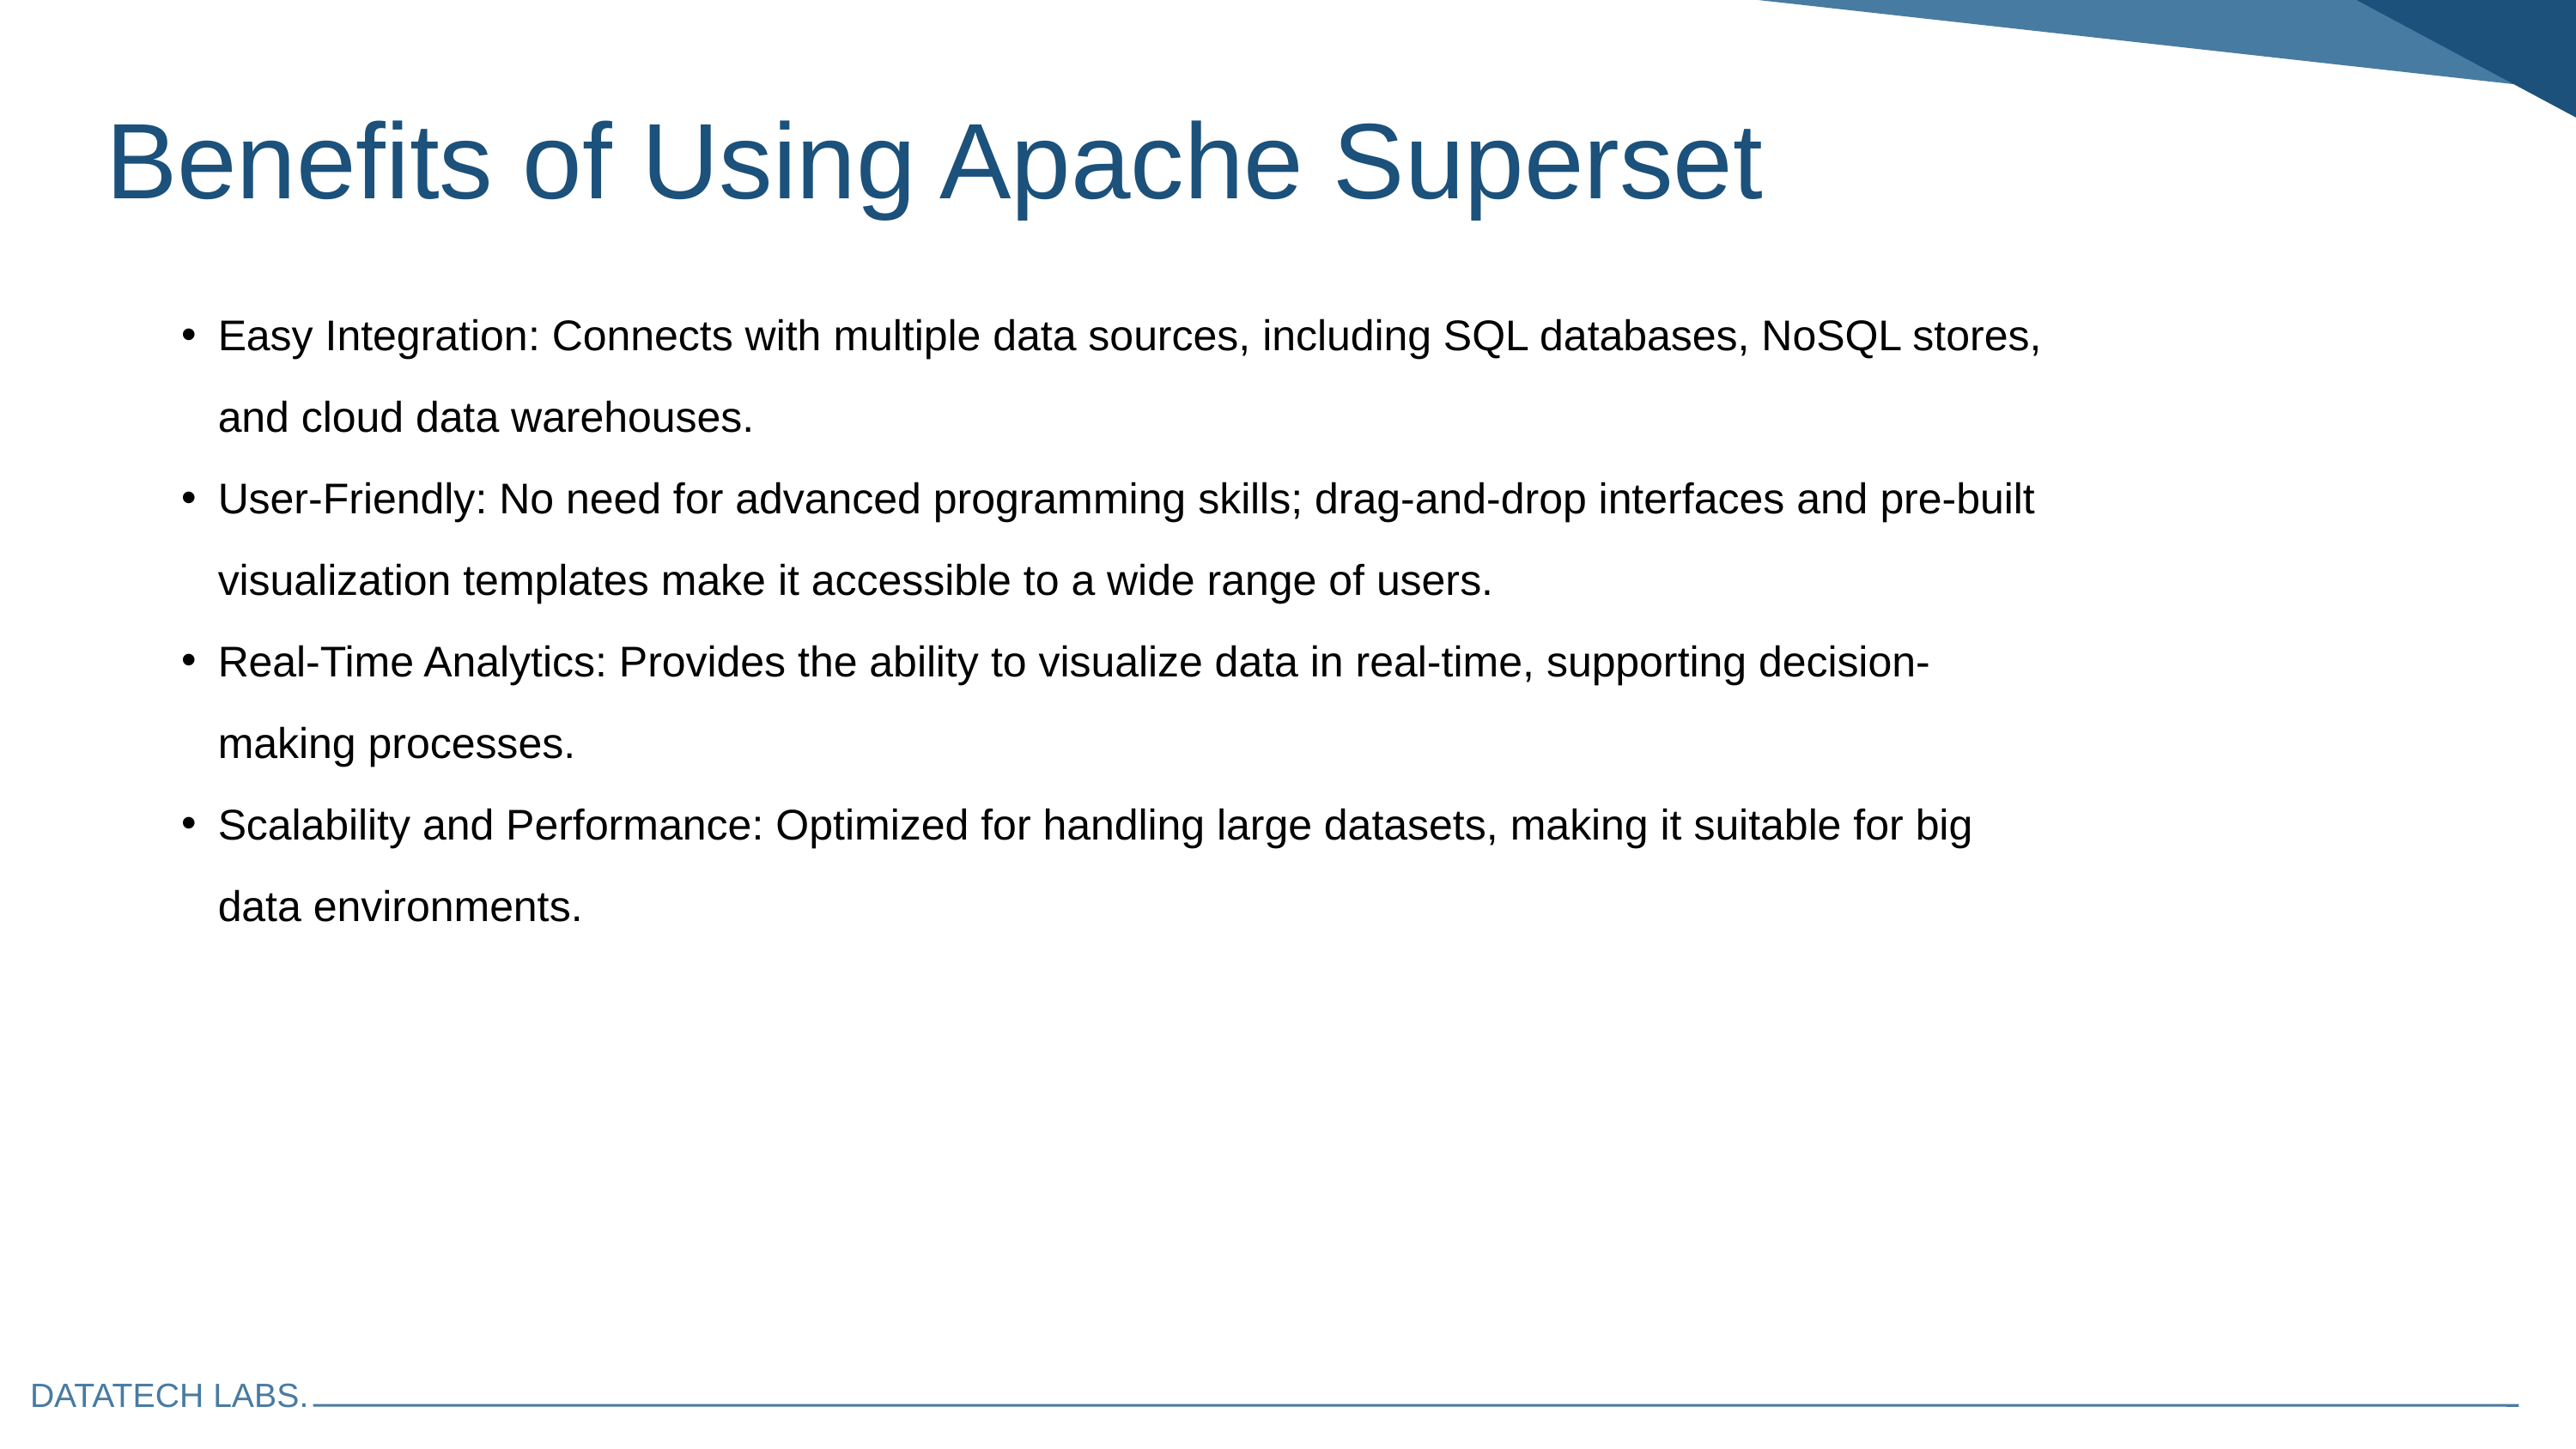

Benefits of Using Apache Superset
Easy Integration: Connects with multiple data sources, including SQL databases, NoSQL stores, and cloud data warehouses.
User-Friendly: No need for advanced programming skills; drag-and-drop interfaces and pre-built visualization templates make it accessible to a wide range of users.
Real-Time Analytics: Provides the ability to visualize data in real-time, supporting decision-making processes.
Scalability and Performance: Optimized for handling large datasets, making it suitable for big data environments.
DATATECH LABS.